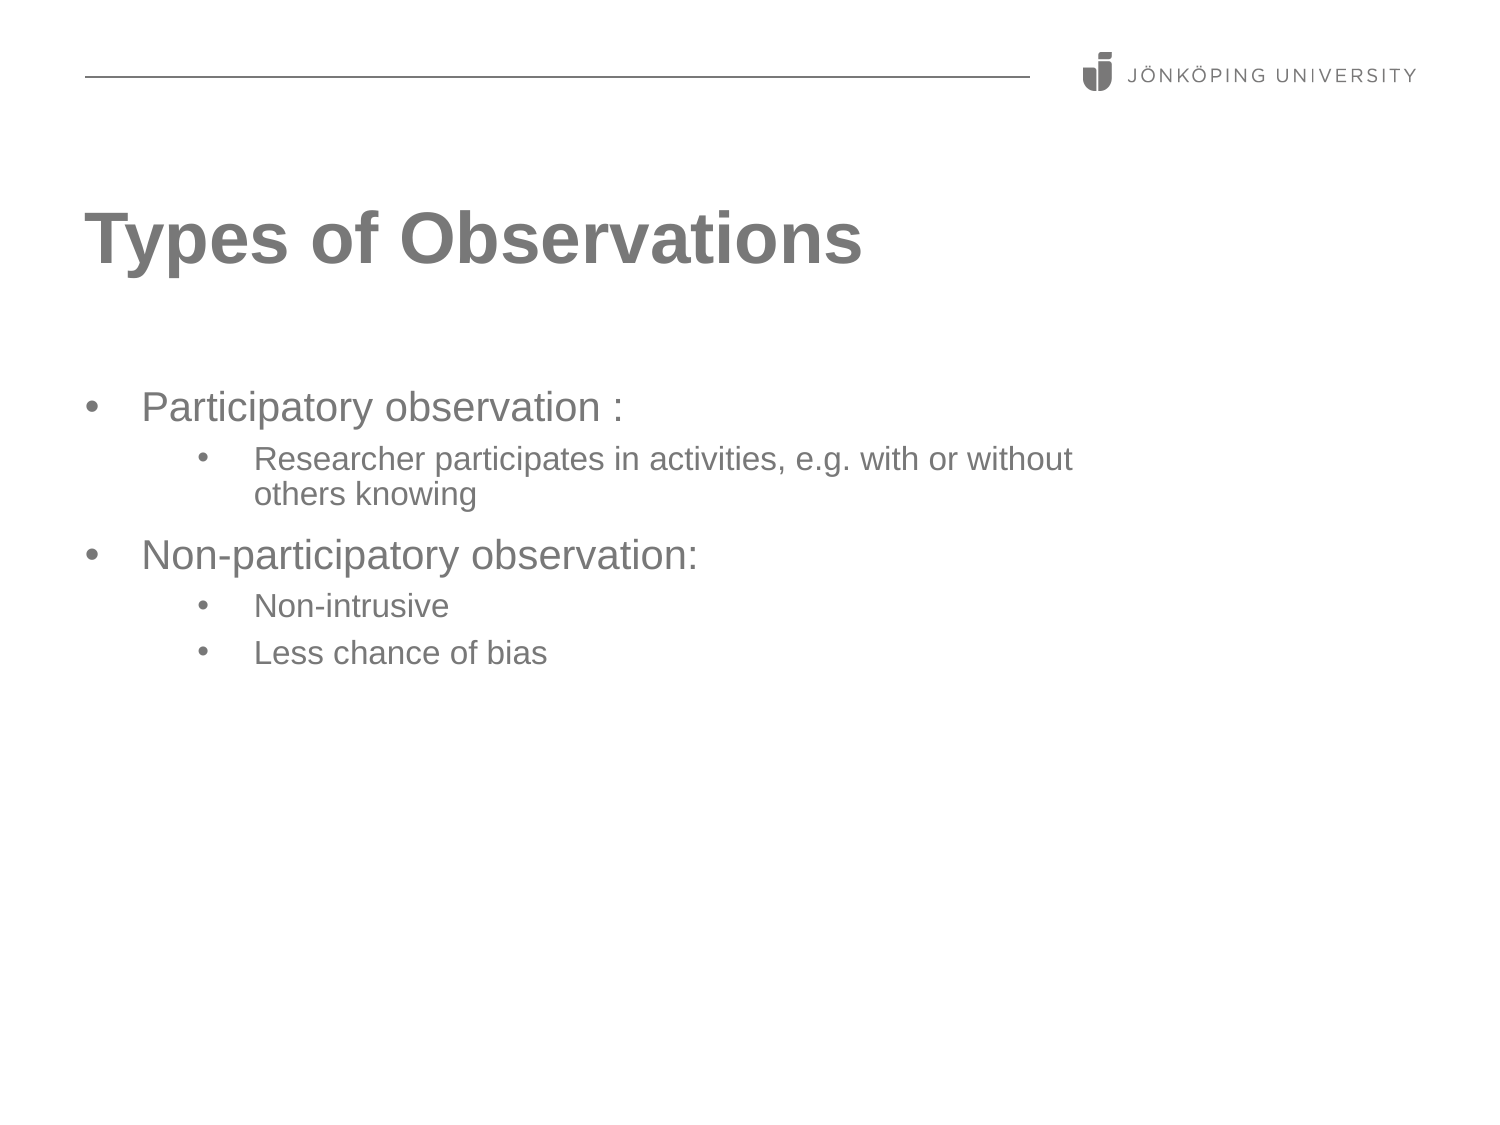

# Types of Observations
Participatory observation :
Researcher participates in activities, e.g. with or without others knowing
Non-participatory observation:
Non-intrusive
Less chance of bias